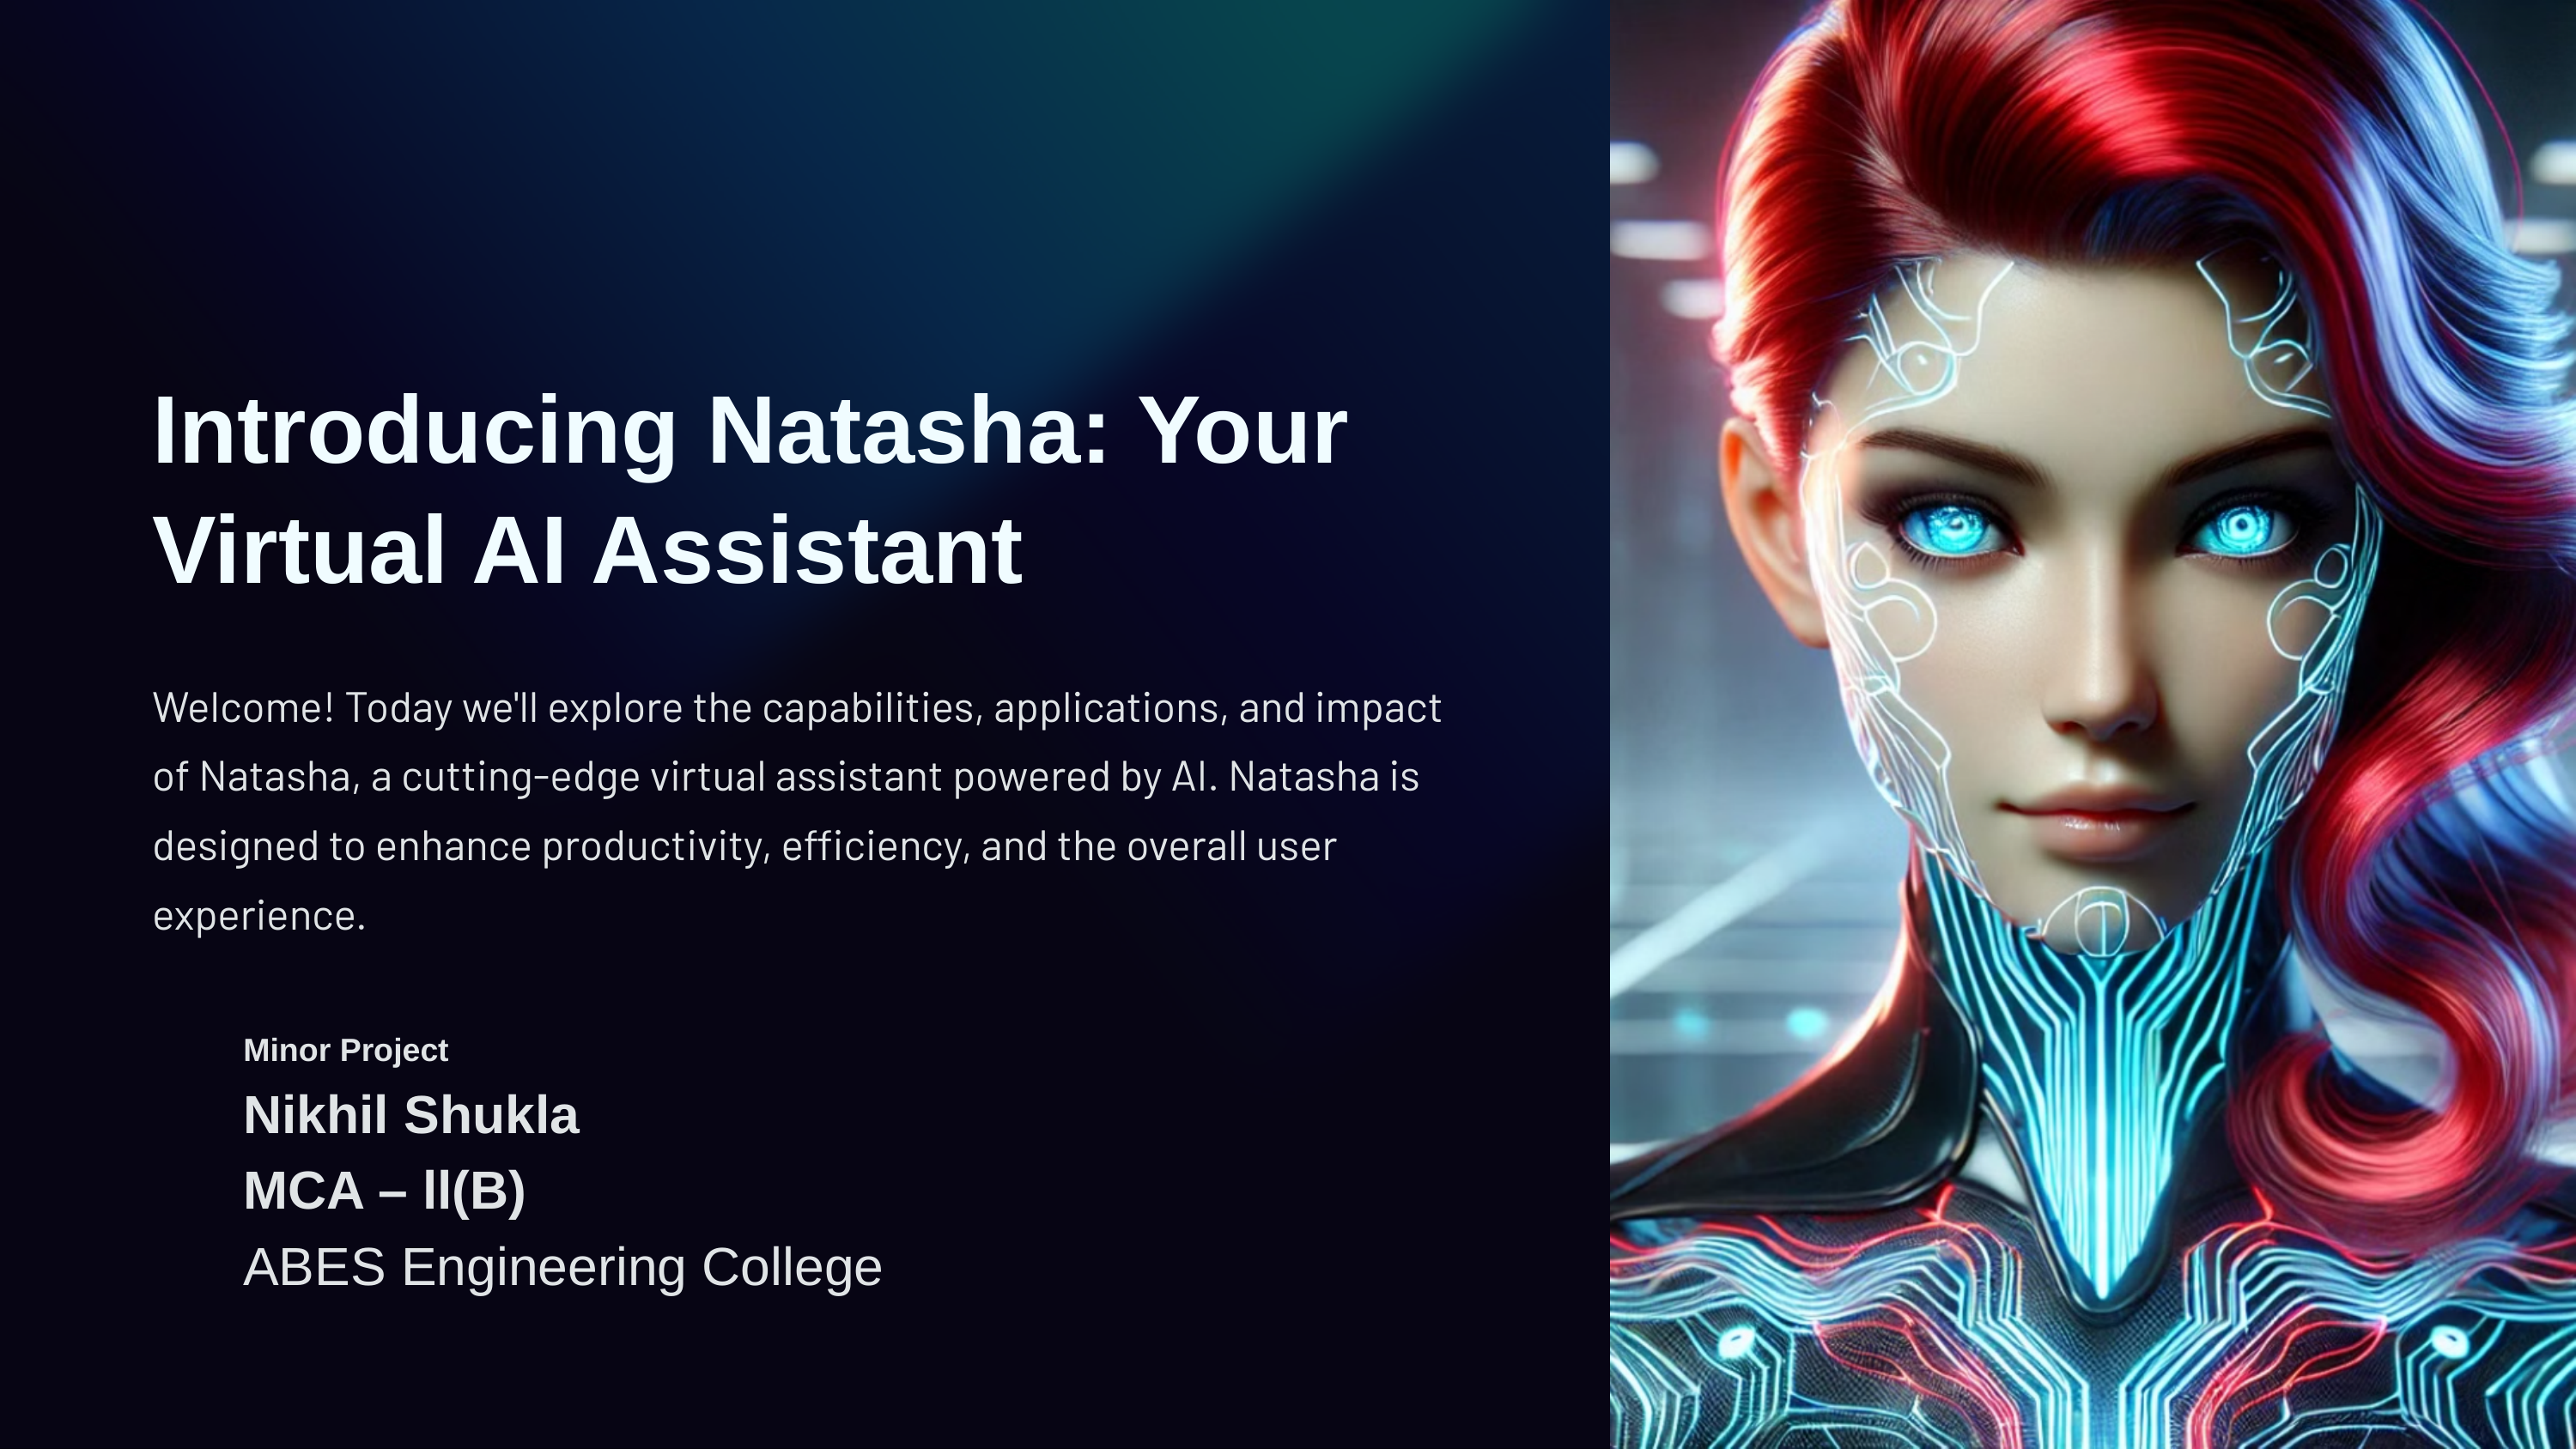

Introducing Natasha: Your Virtual AI Assistant
Welcome! Today we'll explore the capabilities, applications, and impact of Natasha, a cutting-edge virtual assistant powered by AI. Natasha is designed to enhance productivity, efficiency, and the overall user experience.
Minor Project
Nikhil Shukla
MCA – ll(B)
ABES Engineering College